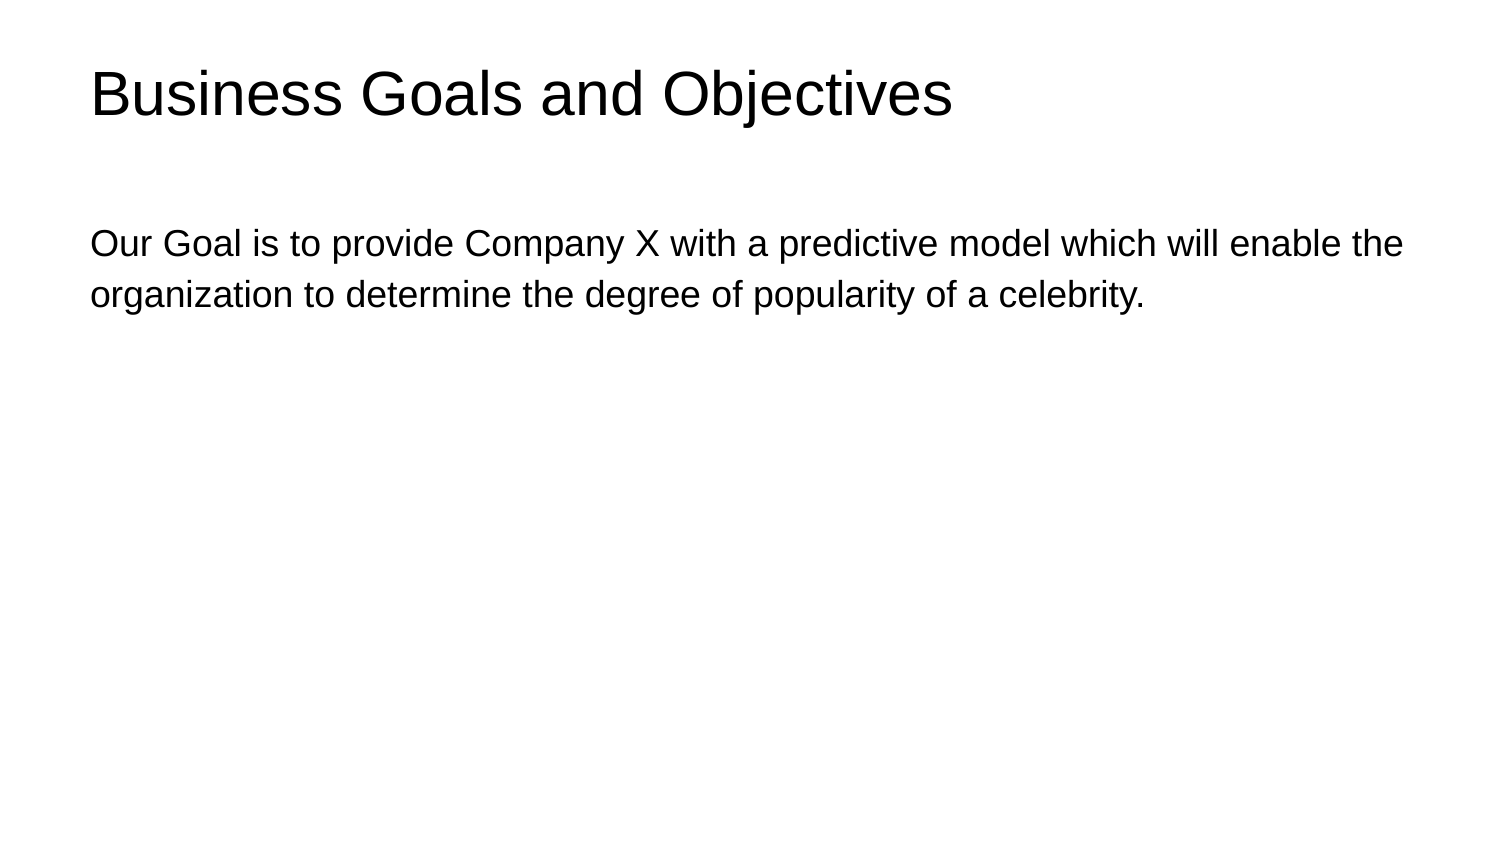

# Business Goals and Objectives
Our Goal is to provide Company X with a predictive model which will enable the organization to determine the degree of popularity of a celebrity.